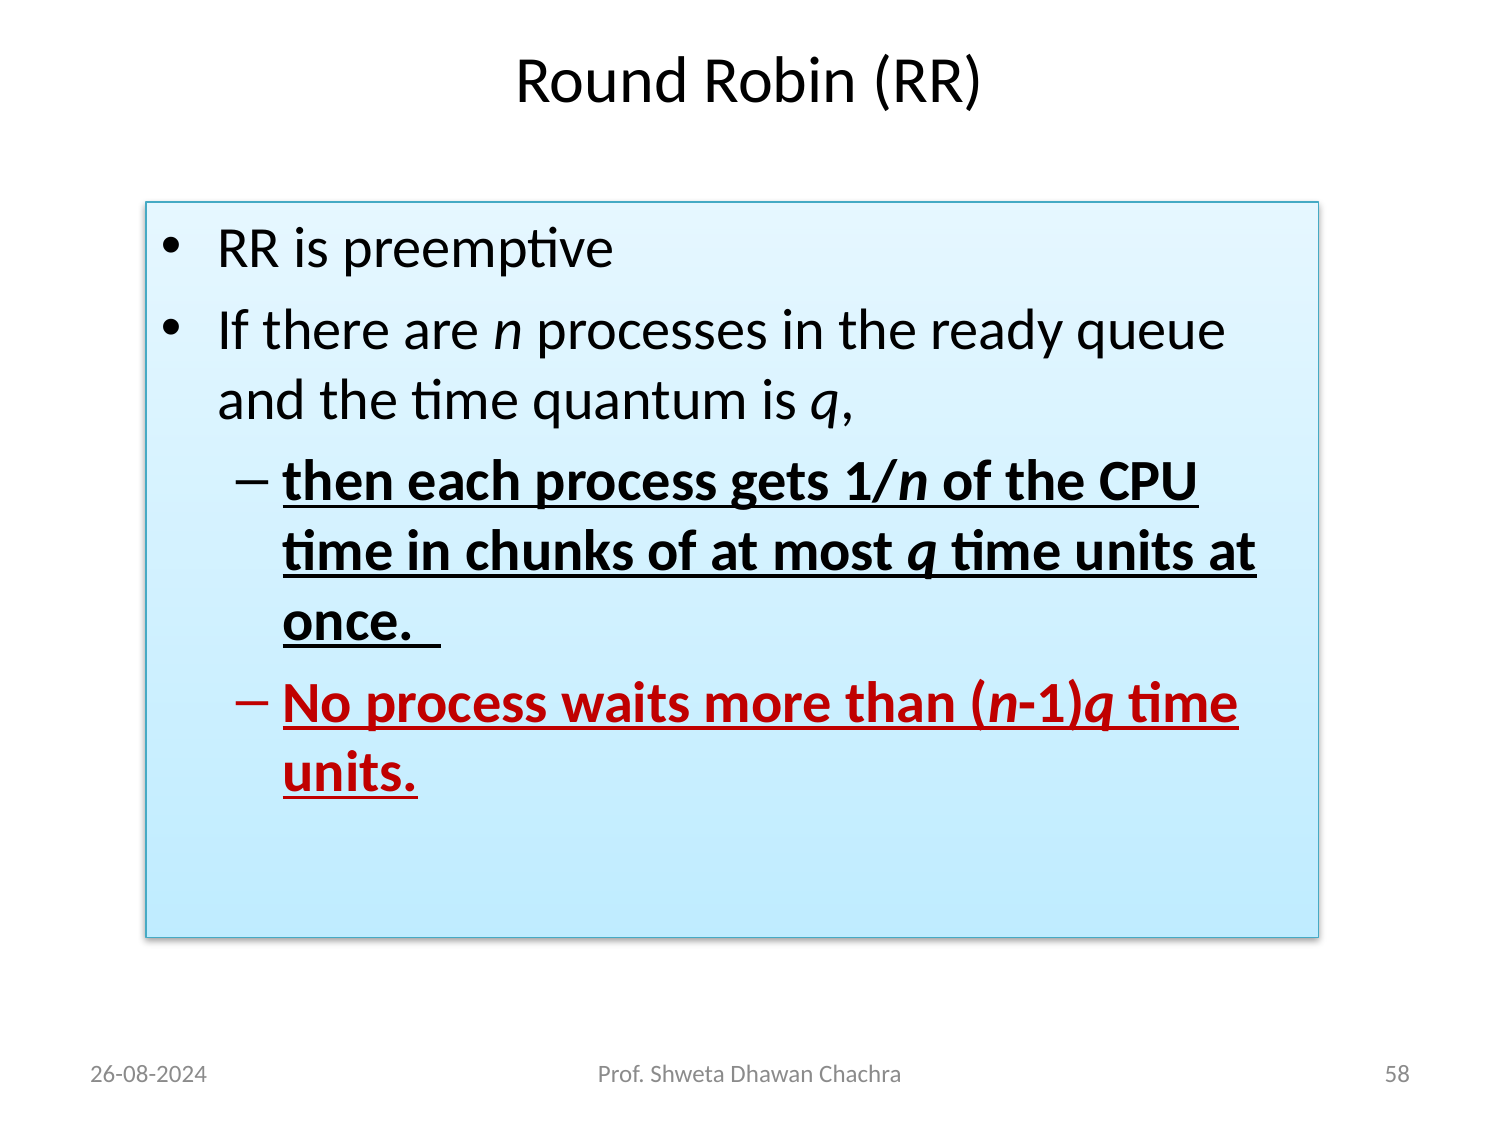

# Round Robin (RR)
RR is preemptive
If there are n processes in the ready queue and the time quantum is q,
then each process gets 1/n of the CPU time in chunks of at most q time units at once.
No process waits more than (n-1)q time units.

26-08-2024
Prof. Shweta Dhawan Chachra
58